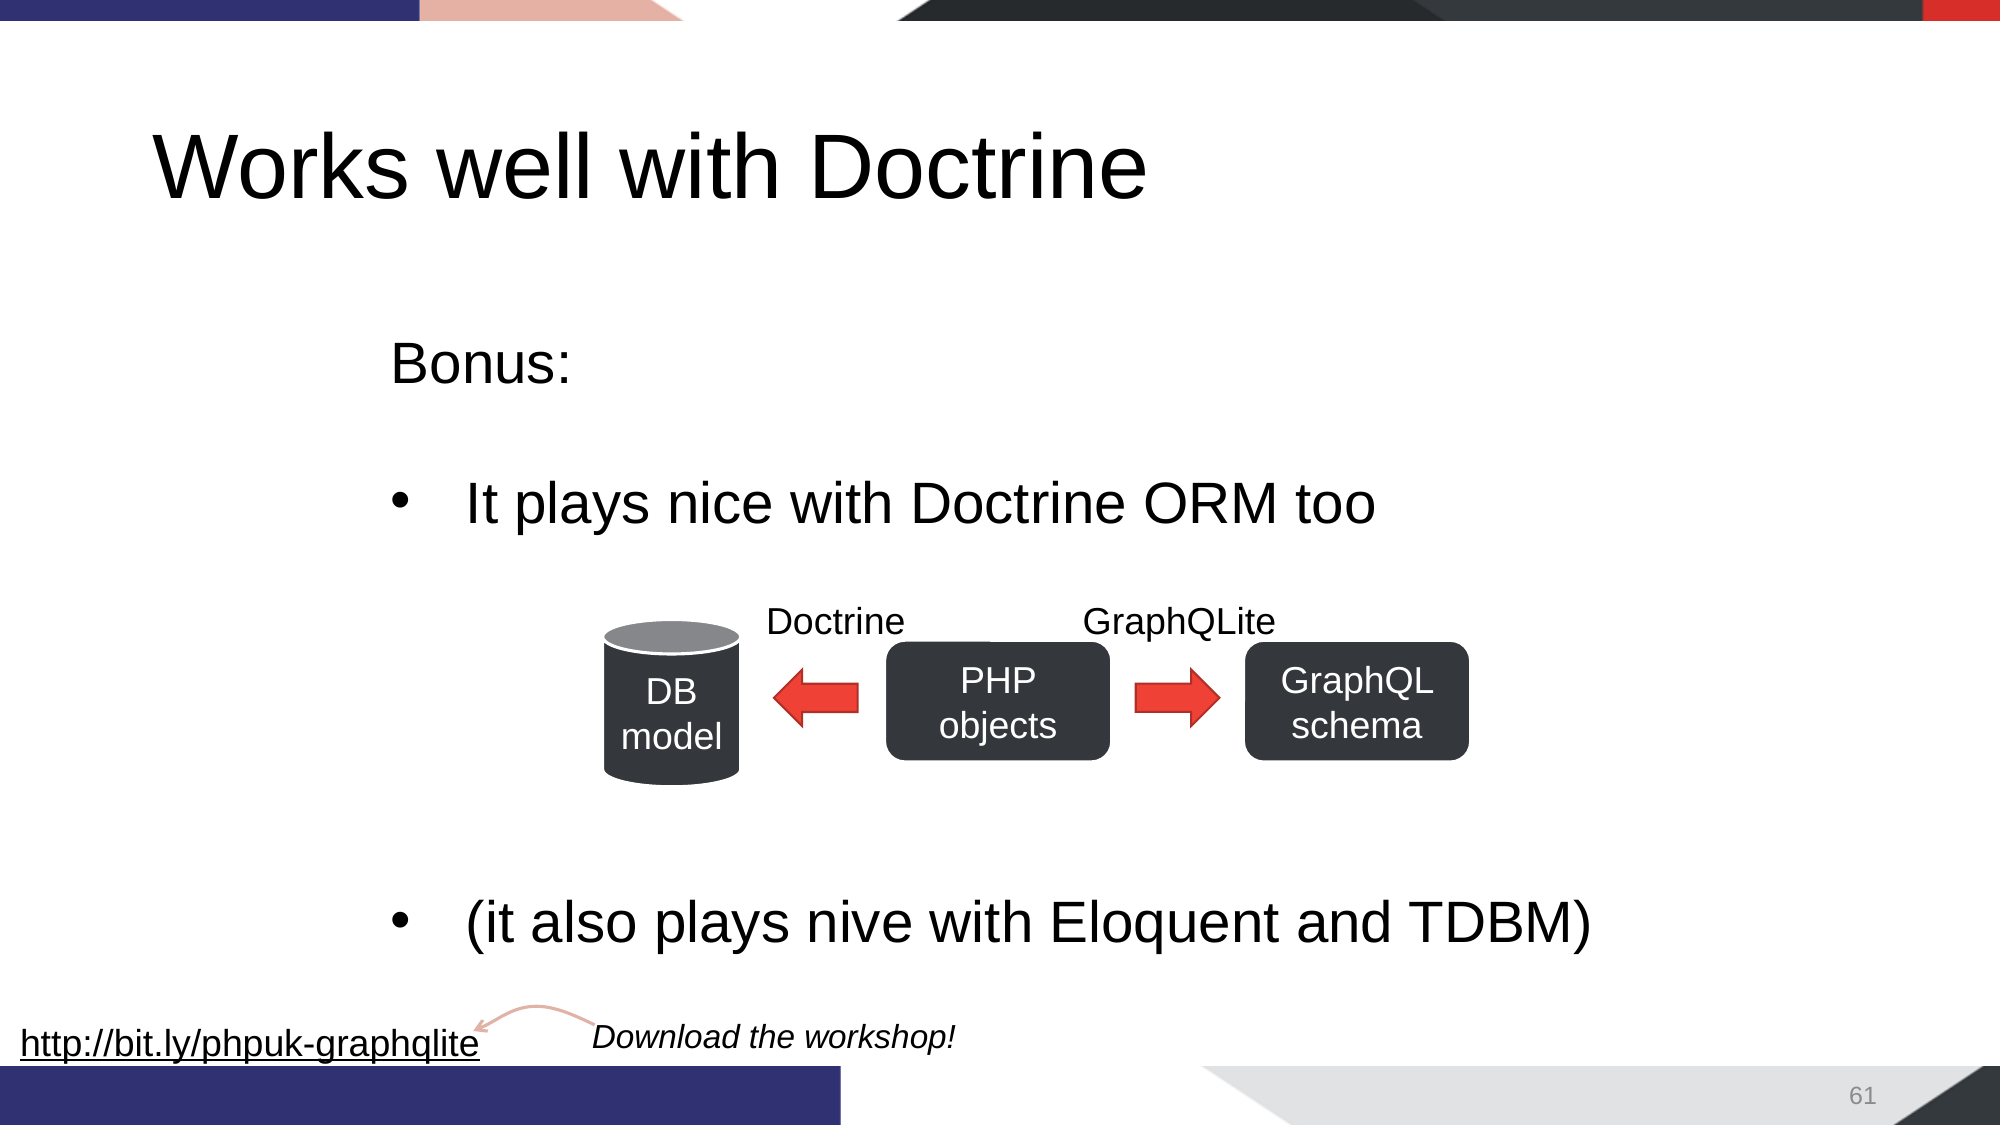

# Works well with Doctrine
Bonus:

It plays nice with Doctrine ORM too

(it also plays nive with Eloquent and TDBM)
Doctrine
GraphQLite
DB model
PHP objects
GraphQL schema

61